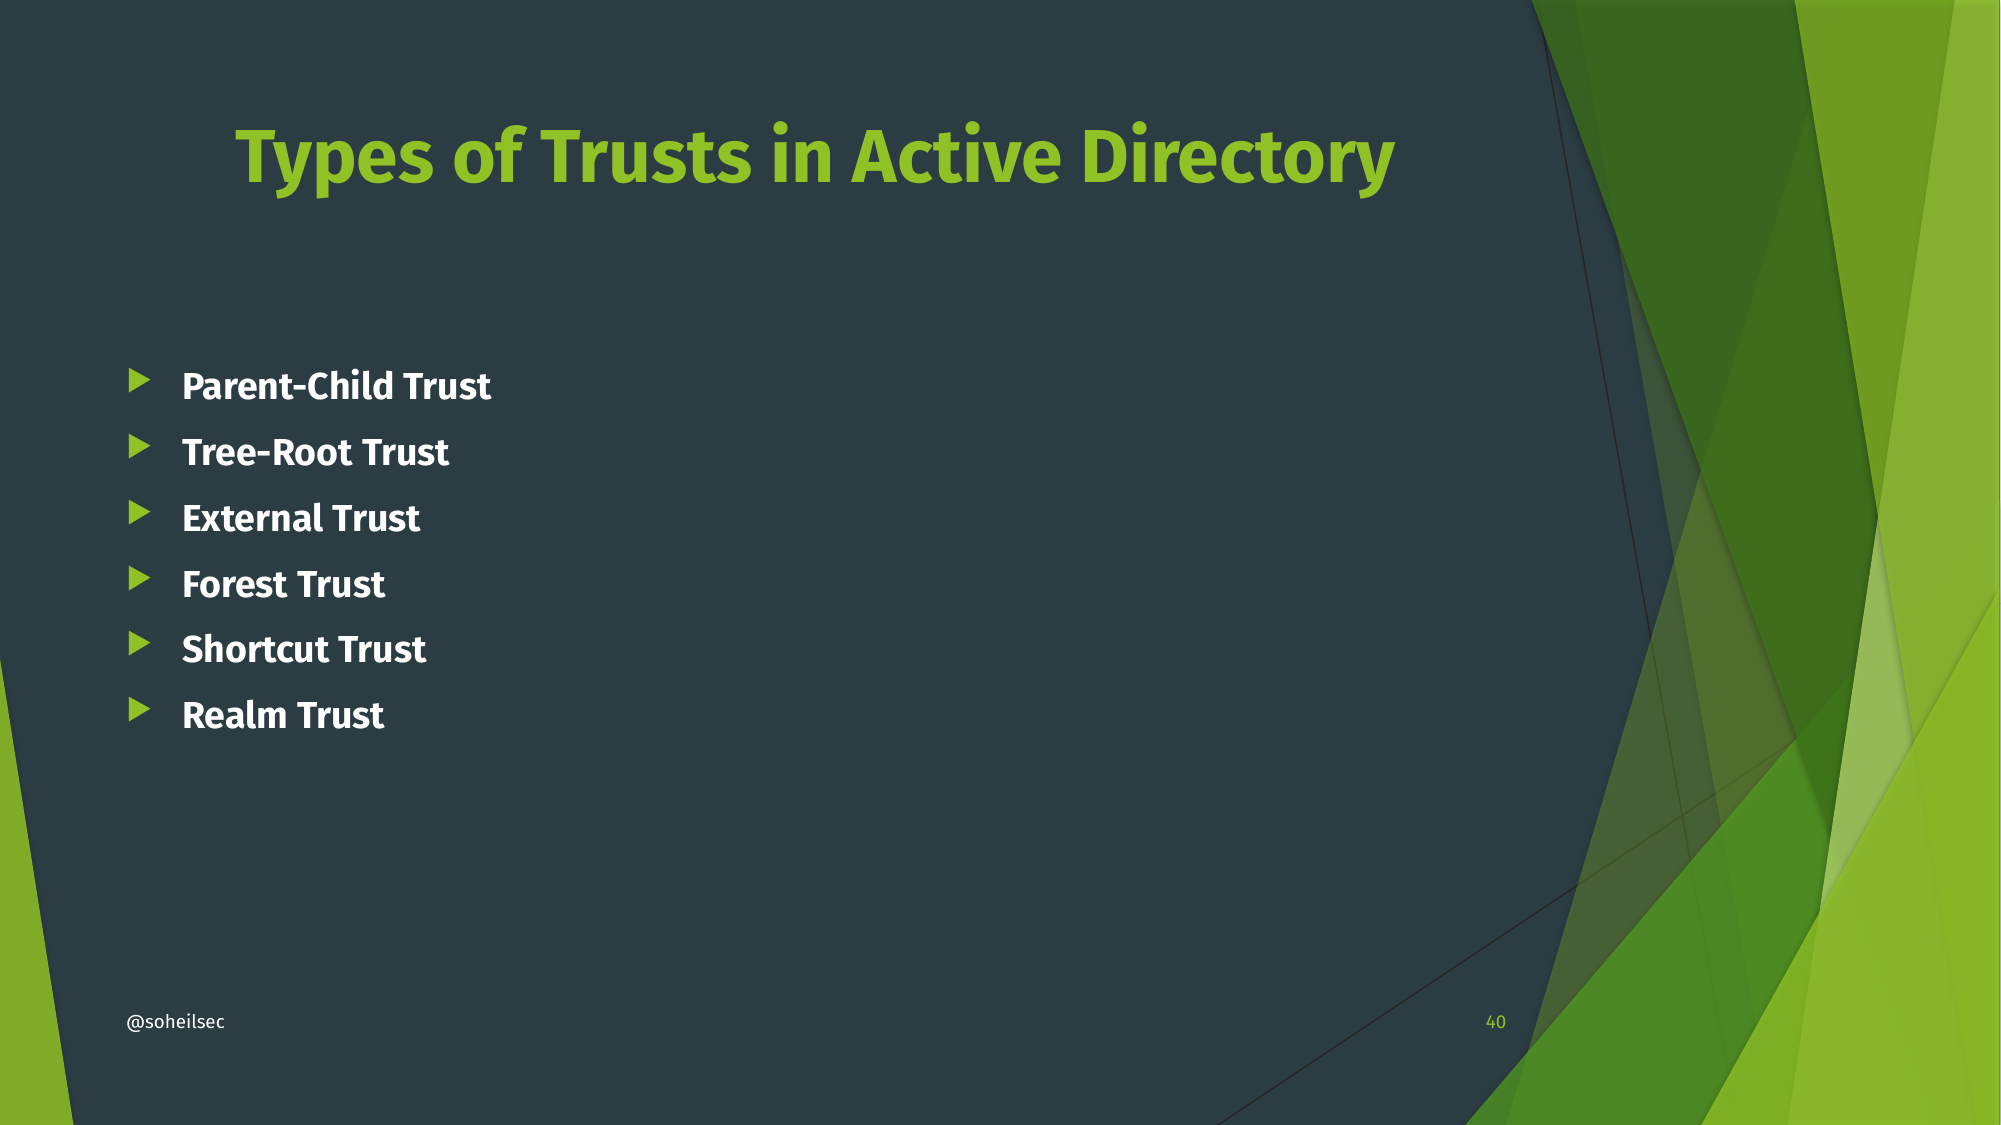

# Types of Trusts in Active Directory
Parent-Child Trust
Tree-Root Trust
External Trust
Forest Trust
Shortcut Trust
Realm Trust
@soheilsec
40